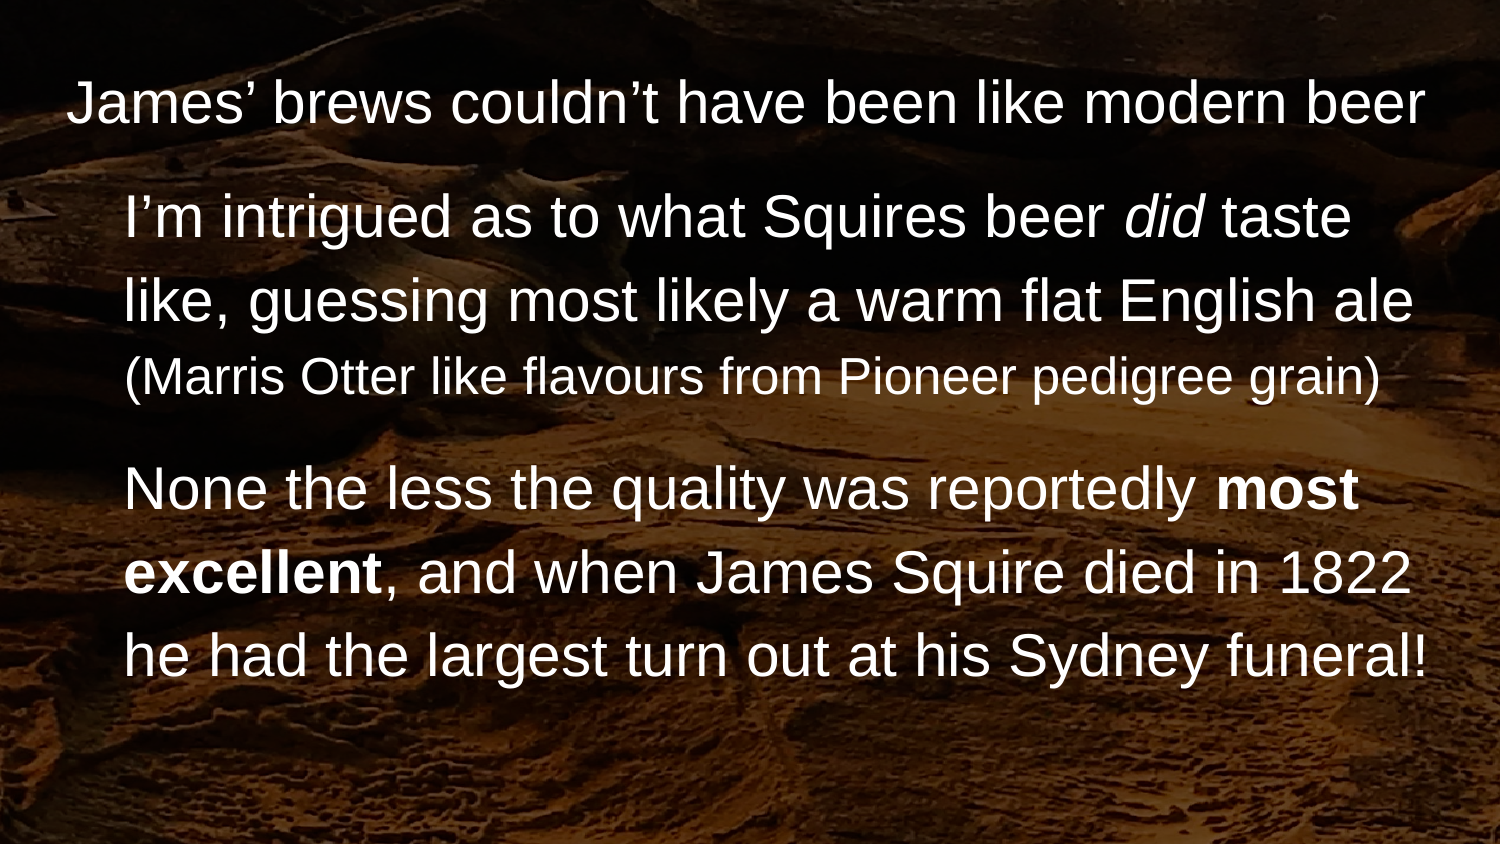

# James’ brews couldn’t have been like modern beer

I’m intrigued as to what Squires beer did taste like, guessing most likely a warm flat English ale (Marris Otter like flavours from Pioneer pedigree grain)
None the less the quality was reportedly most excellent, and when James Squire died in 1822 he had the largest turn out at his Sydney funeral!